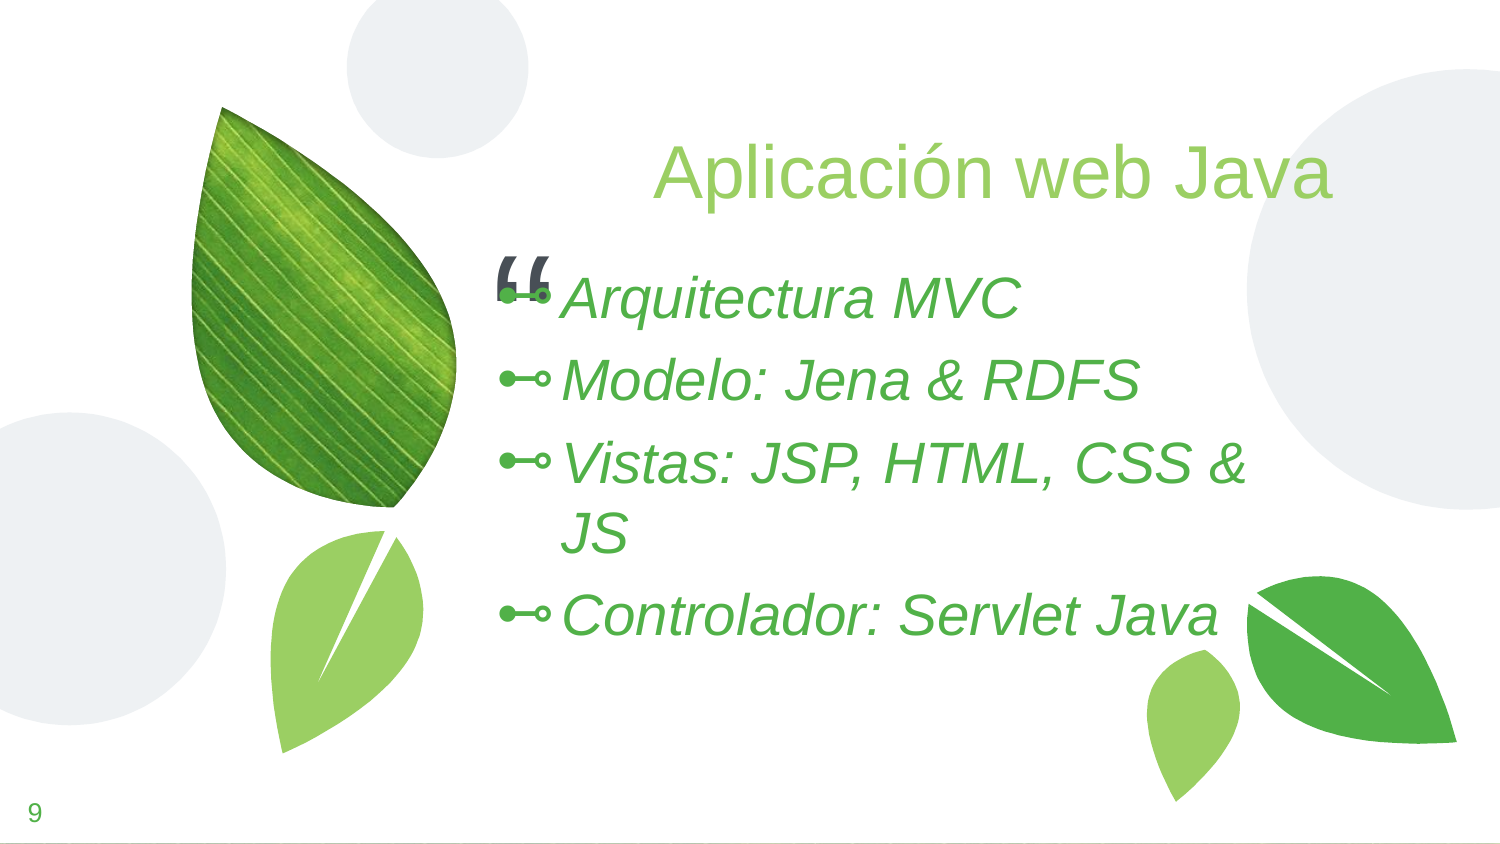

Aplicación web Java
Arquitectura MVC
Modelo: Jena & RDFS
Vistas: JSP, HTML, CSS & JS
Controlador: Servlet Java

9